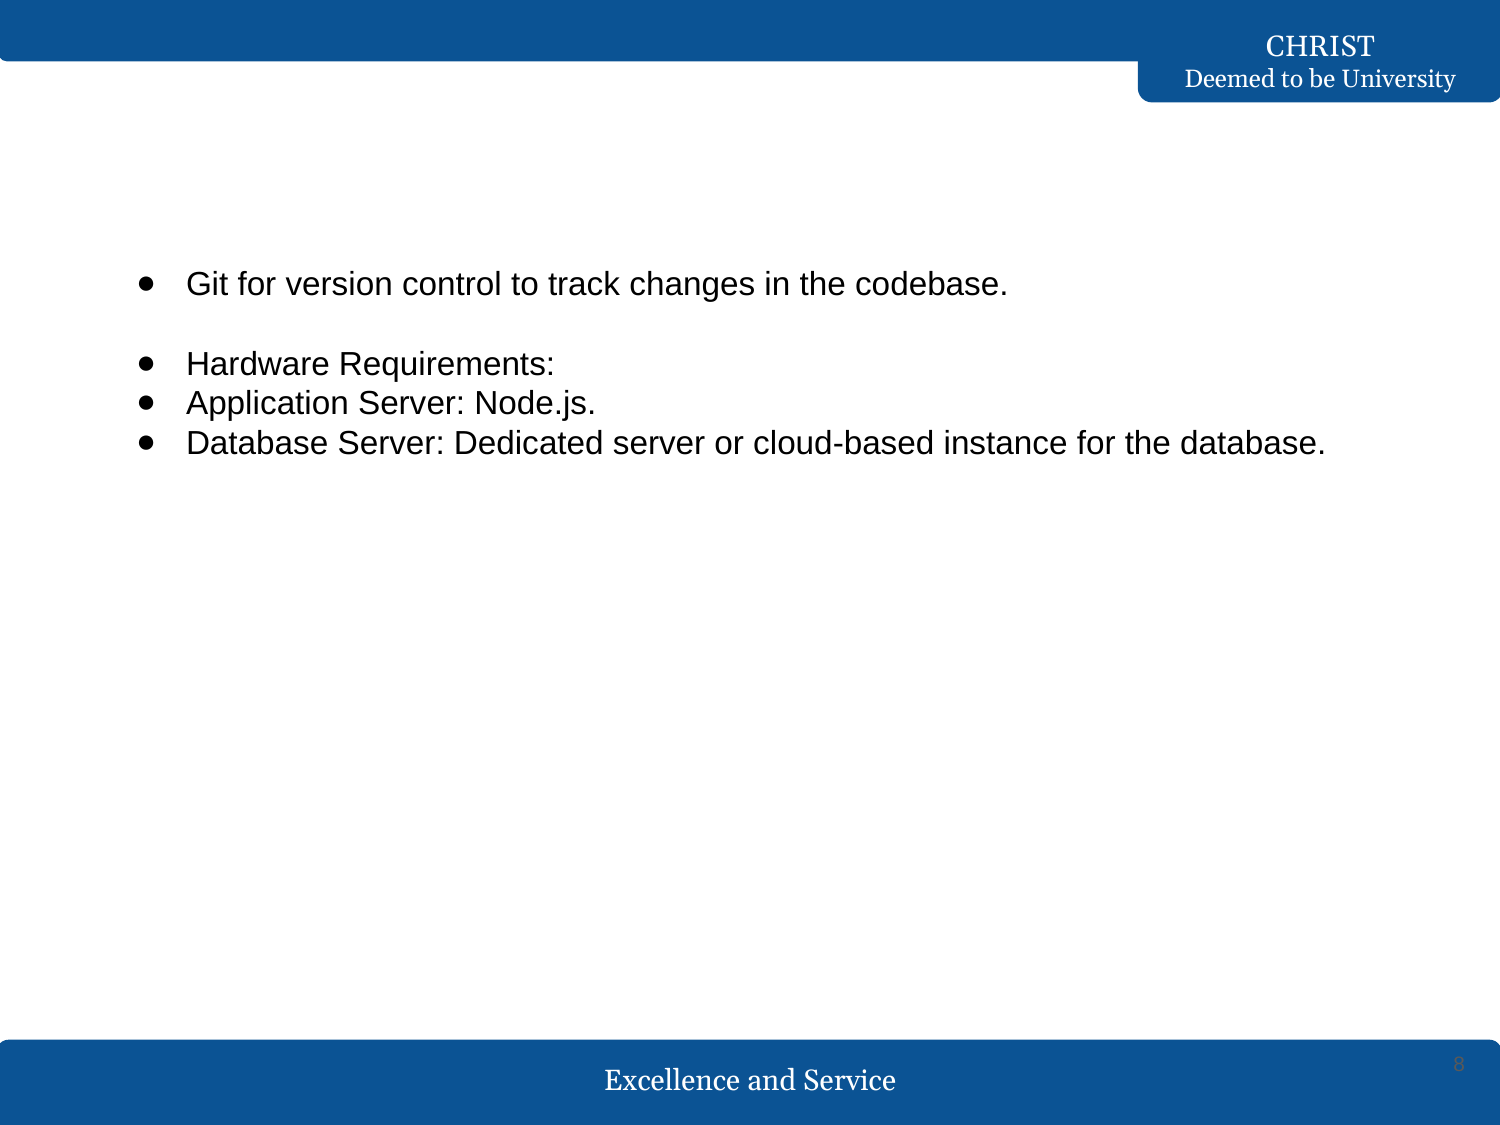

Git for version control to track changes in the codebase.

Hardware Requirements:
Application Server: Node.js.
Database Server: Dedicated server or cloud-based instance for the database.

8